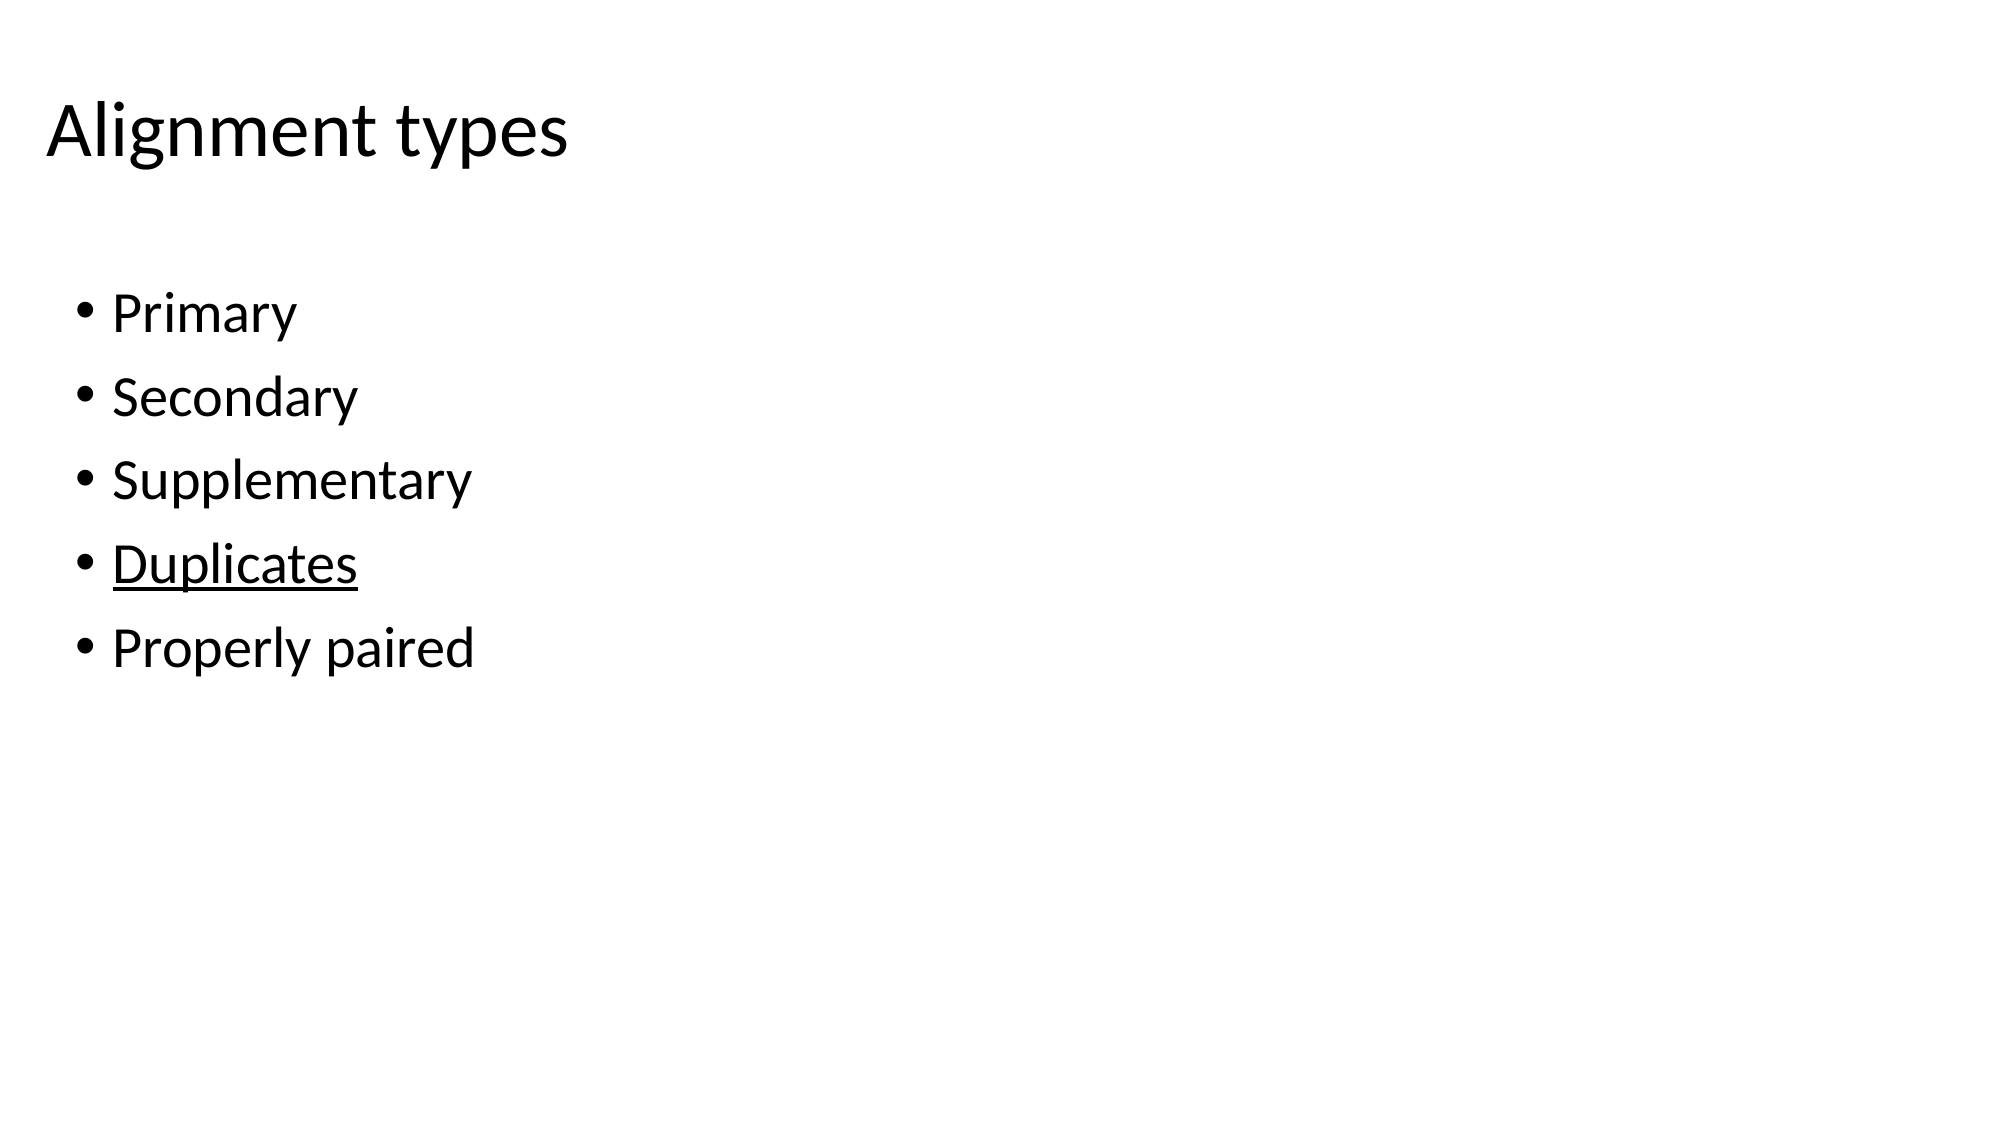

# Alignment types
Primary
Secondary
Supplementary
Duplicates
Properly paired